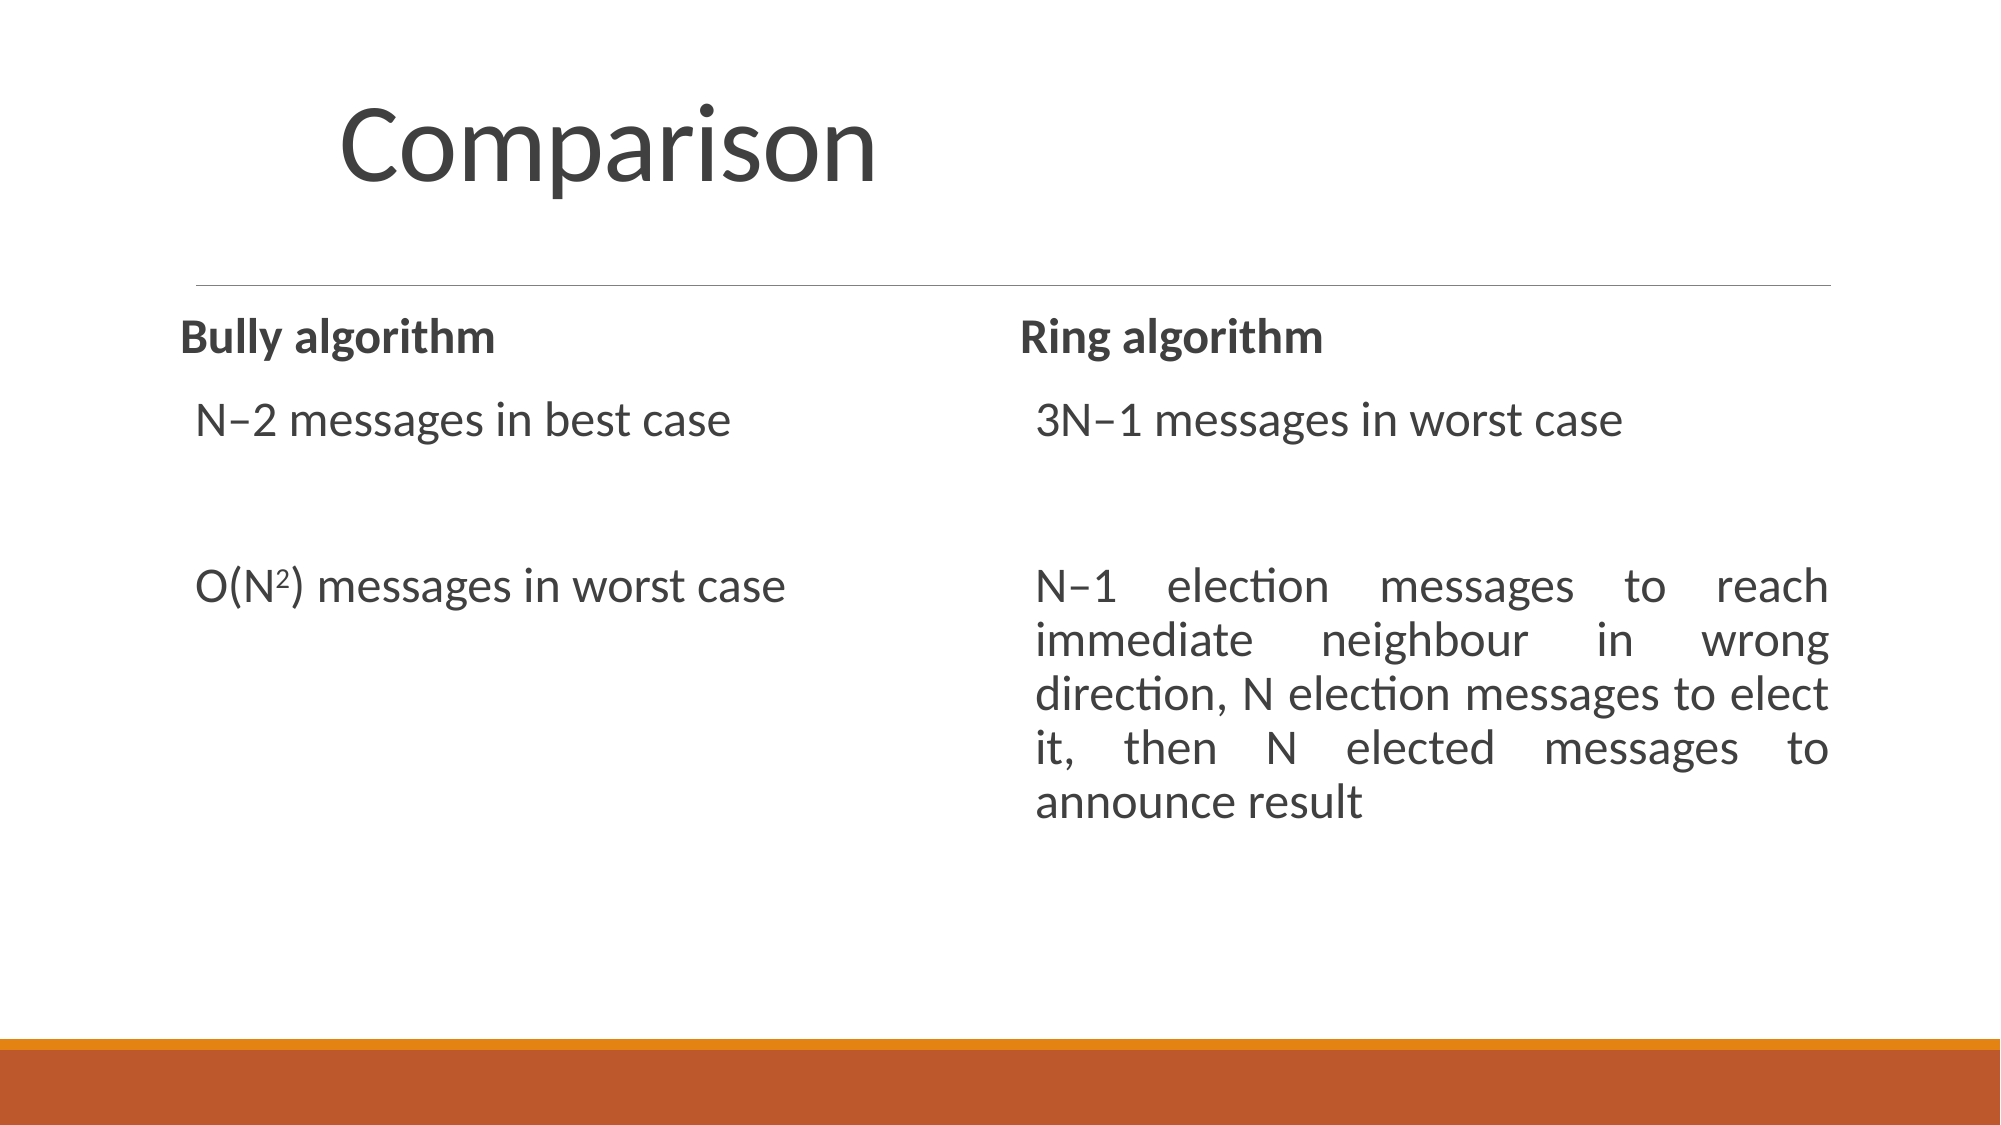

# Comparison
Bully algorithm
N–2 messages in best case

O(N2) messages in worst case

Ring algorithm
3N–1 messages in worst case

N–1 election messages to reach immediate neighbour in wrong direction, N election messages to elect it, then N elected messages to announce result